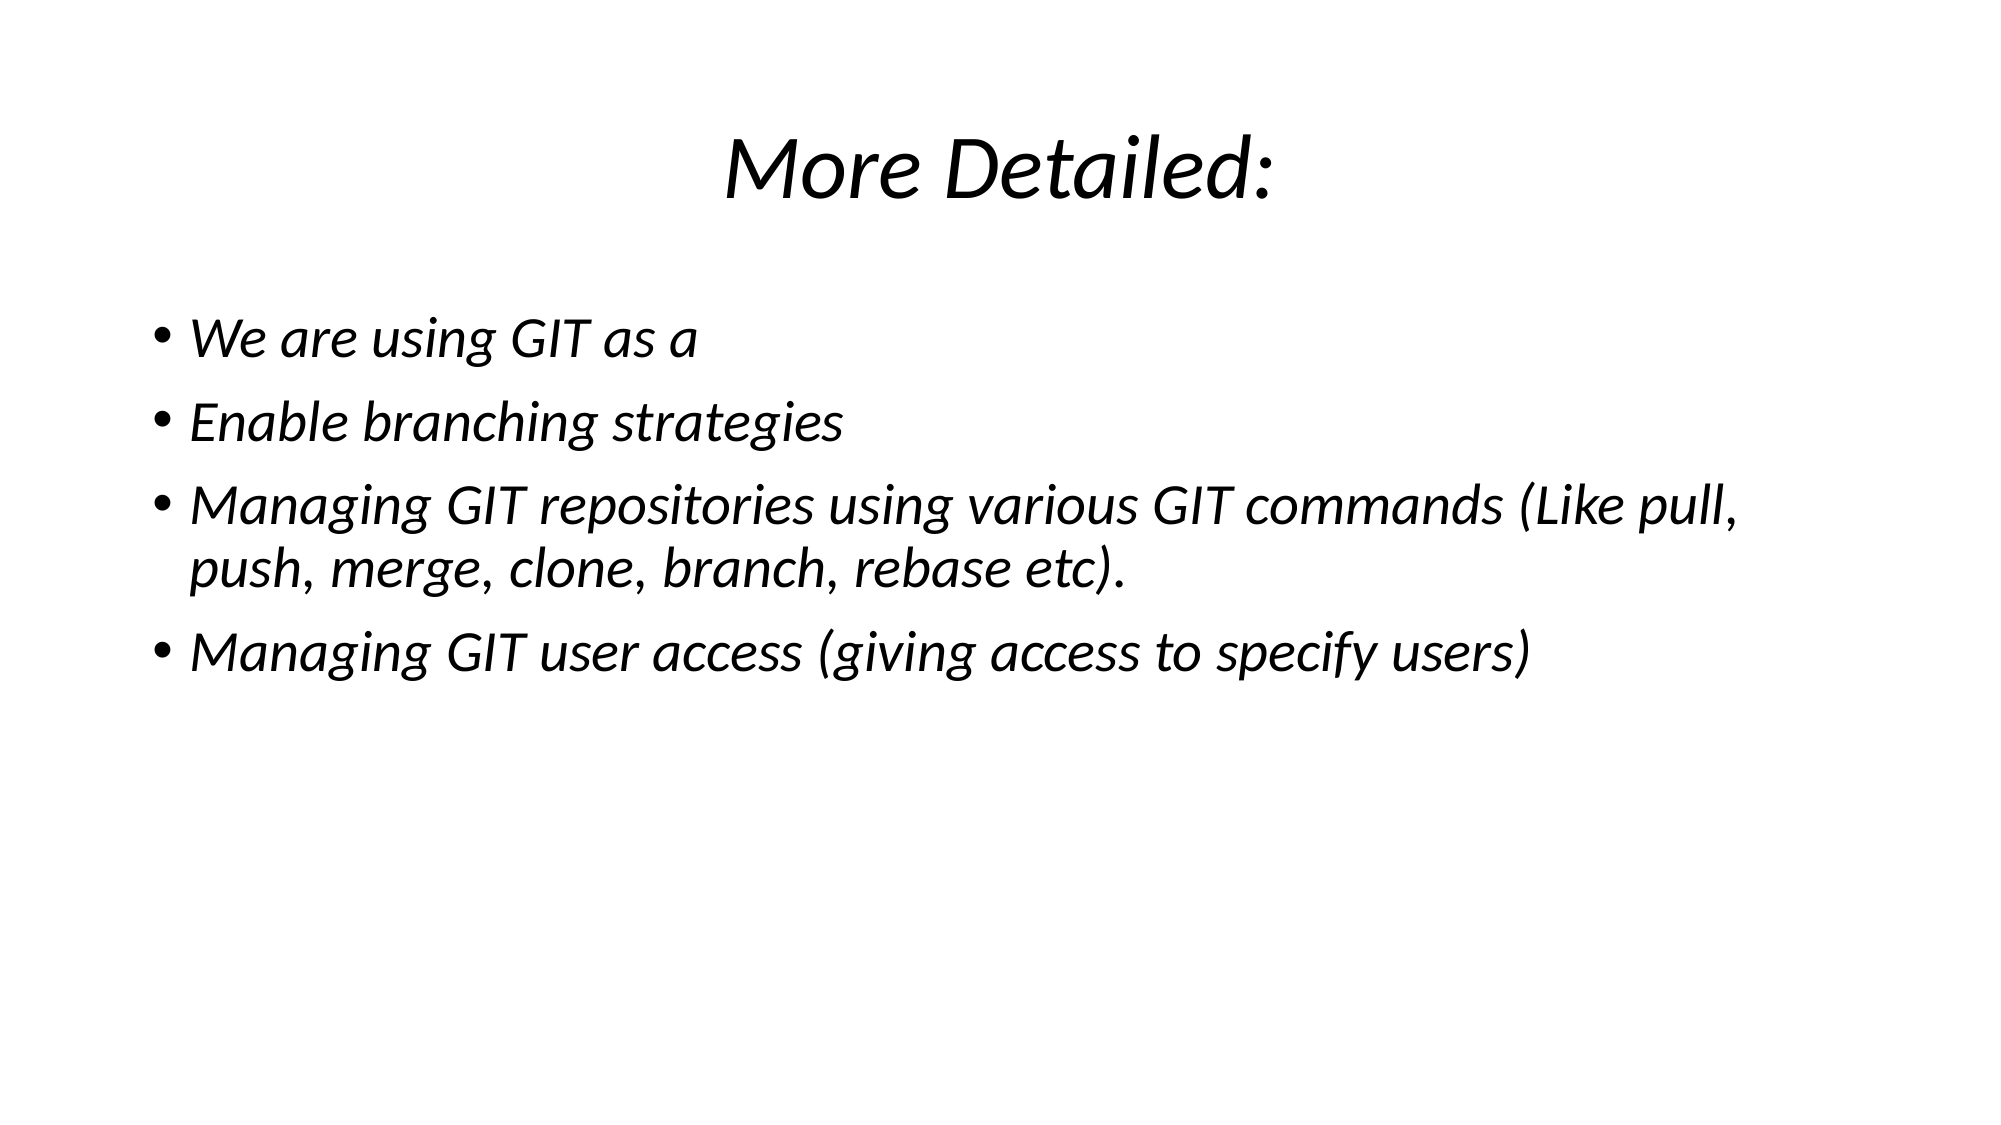

# More Detailed:
We are using GIT as a
Enable branching strategies
Managing GIT repositories using various GIT commands (Like pull, push, merge, clone, branch, rebase etc).
Managing GIT user access (giving access to specify users)